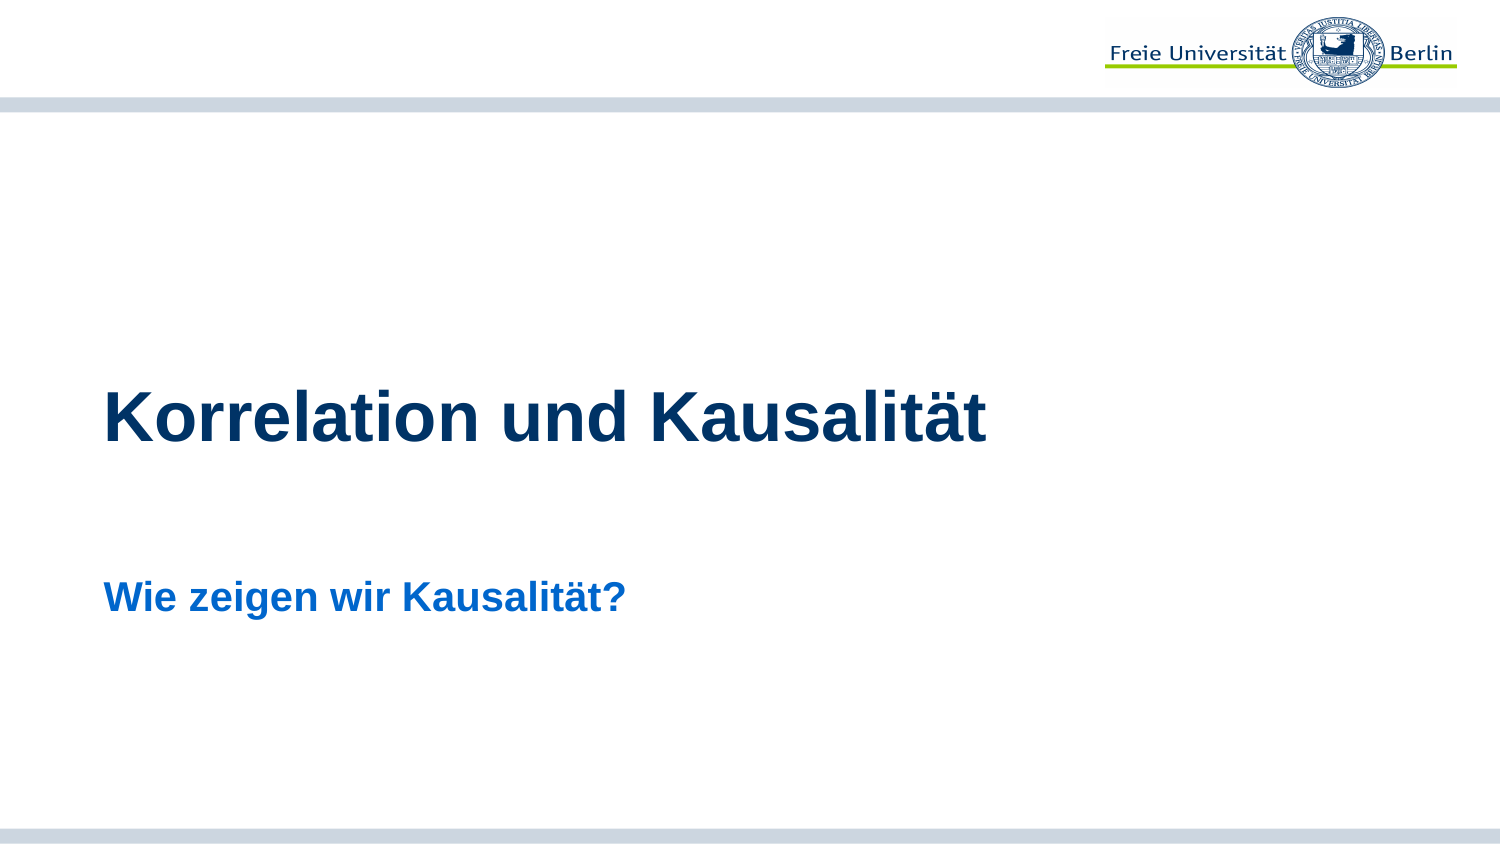

# Korrelation und Kausalität
Wie zeigen wir Kausalität?